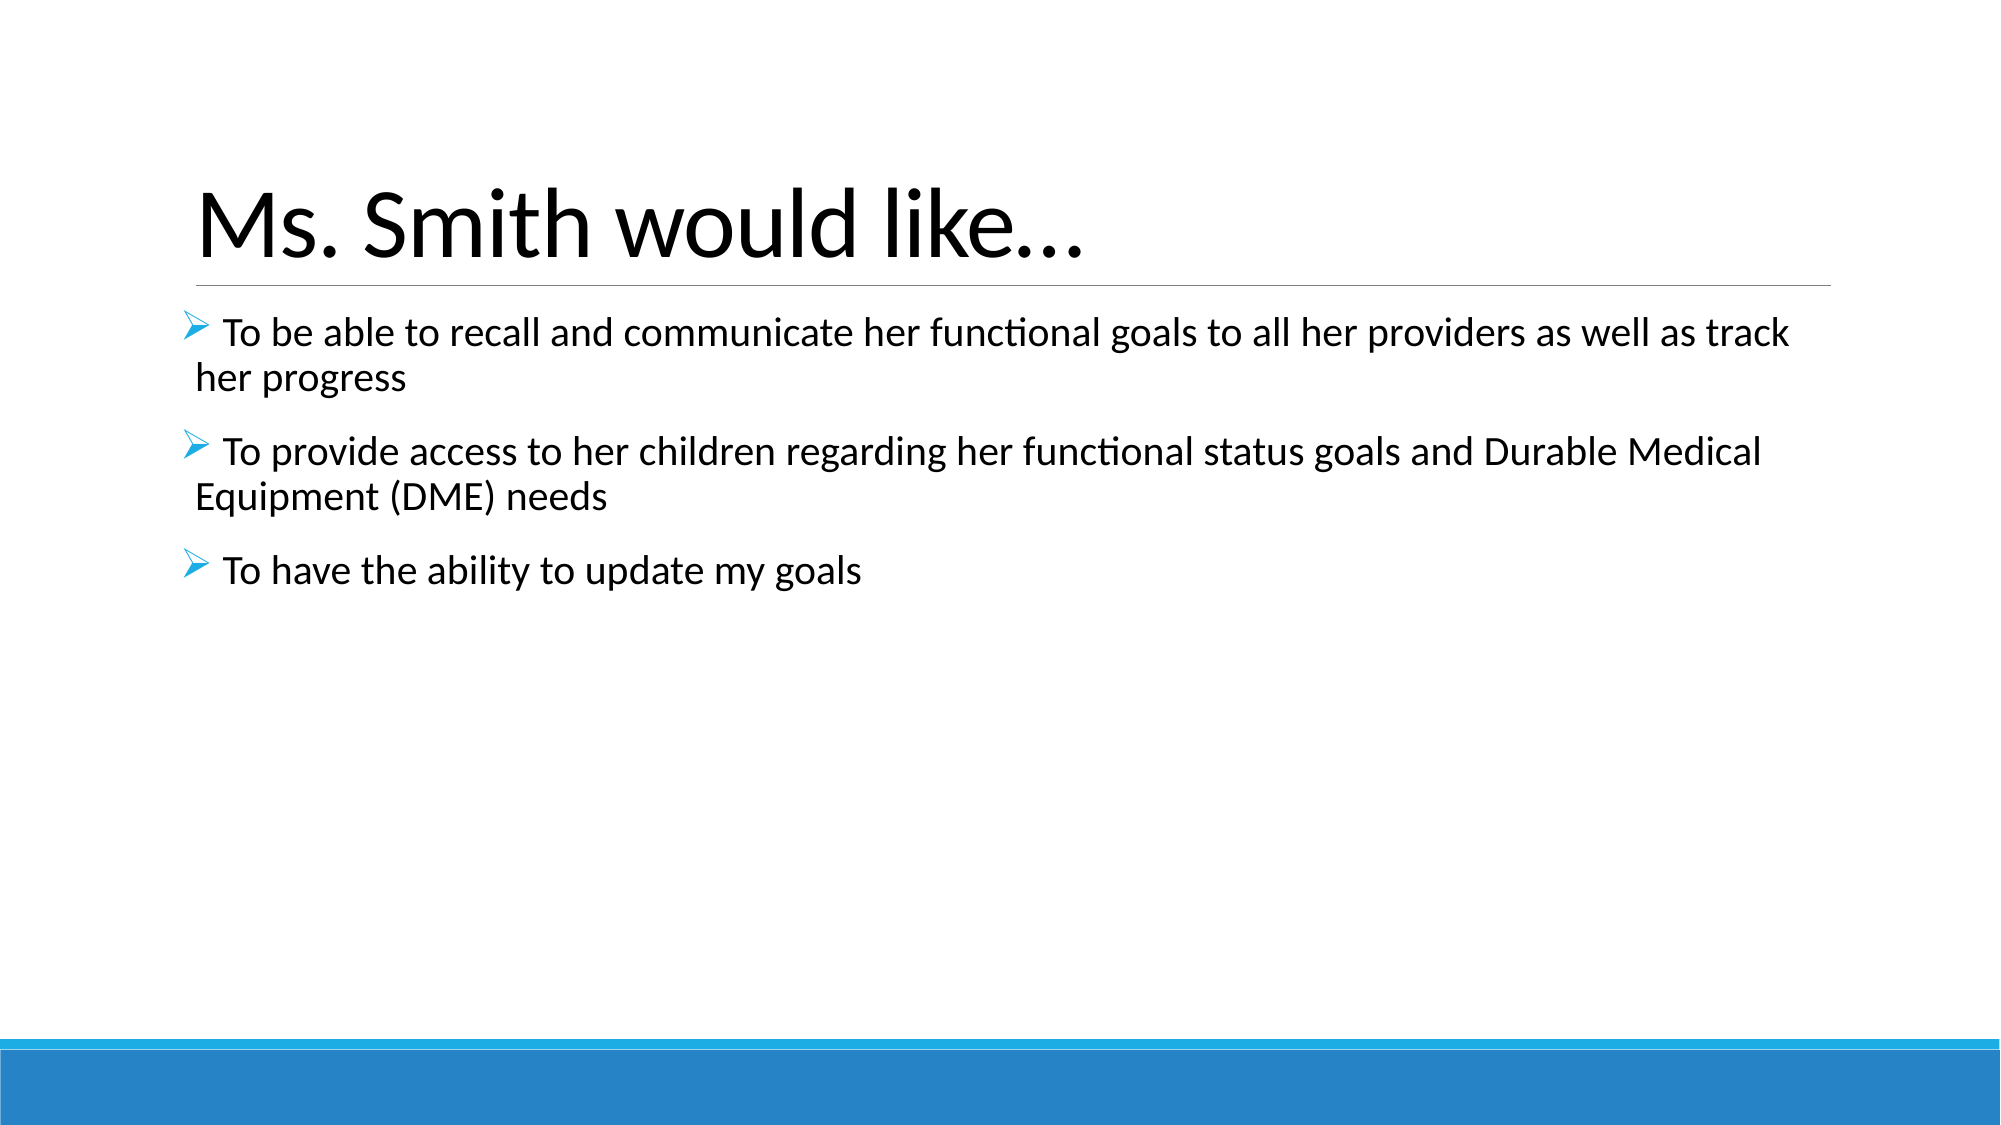

# Ms. Smith would like…
 To be able to recall and communicate her functional goals to all her providers as well as track her progress
 To provide access to her children regarding her functional status goals and Durable Medical Equipment (DME) needs
 To have the ability to update my goals